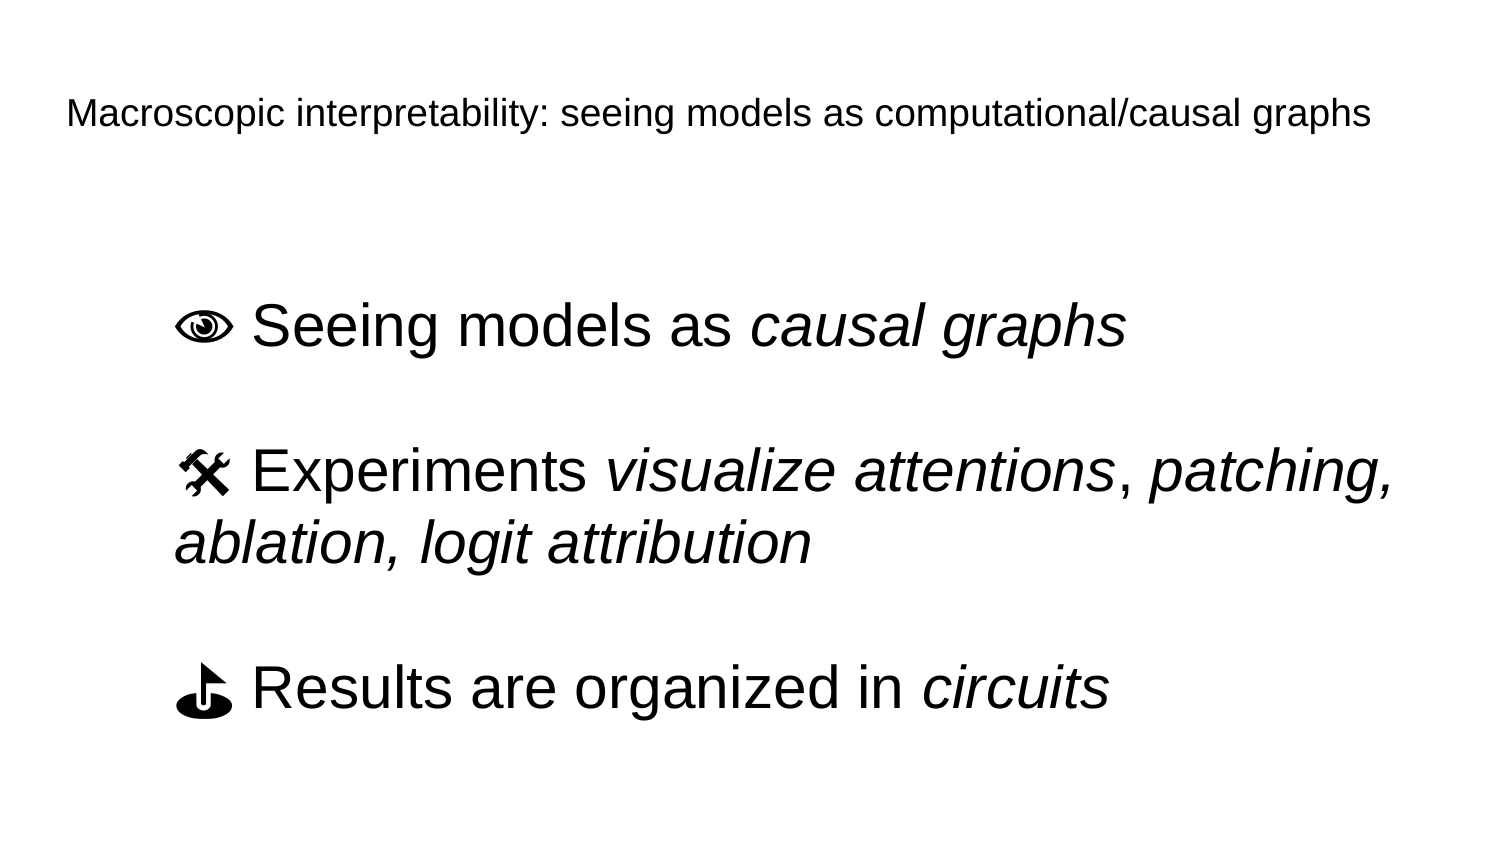

# Macroscopic interpretability: seeing models as computational/causal graphs
👁️ Seeing models as causal graphs

🛠️ Experiments visualize attentions, patching, ablation, logit attribution

⛳️ Results are organized in circuits